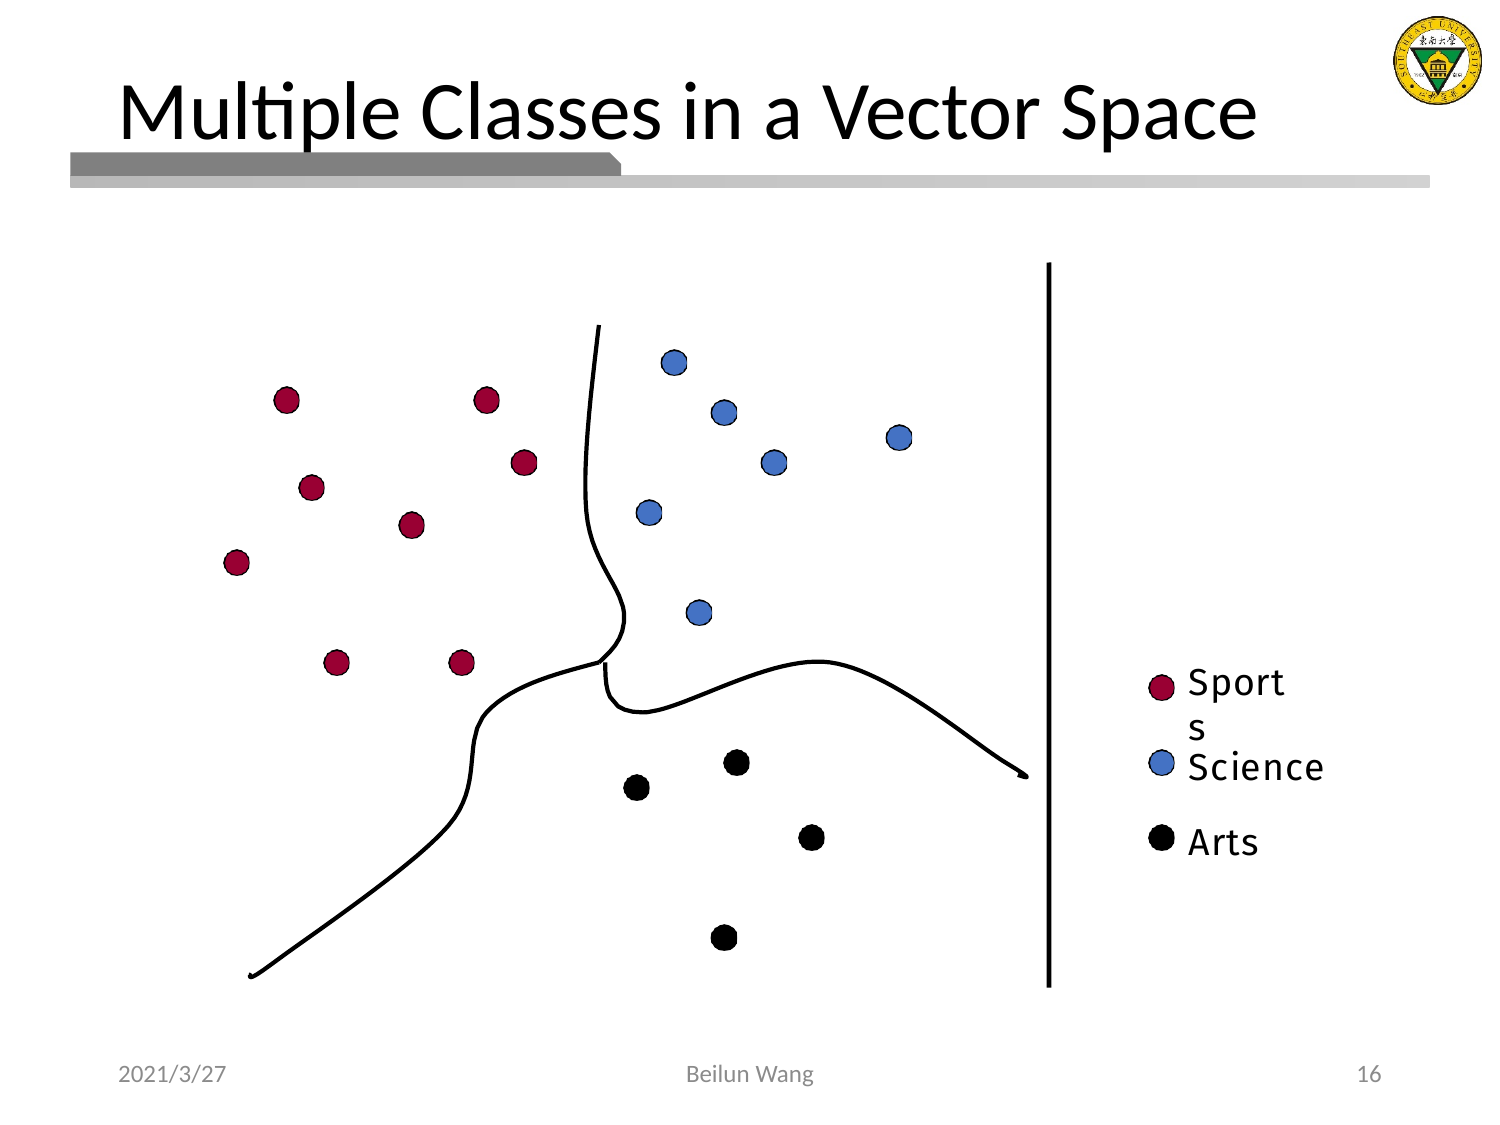

# Multiple Classes in a Vector Space

Sports

Science
Arts

2021/3/27
Beilun Wang
16